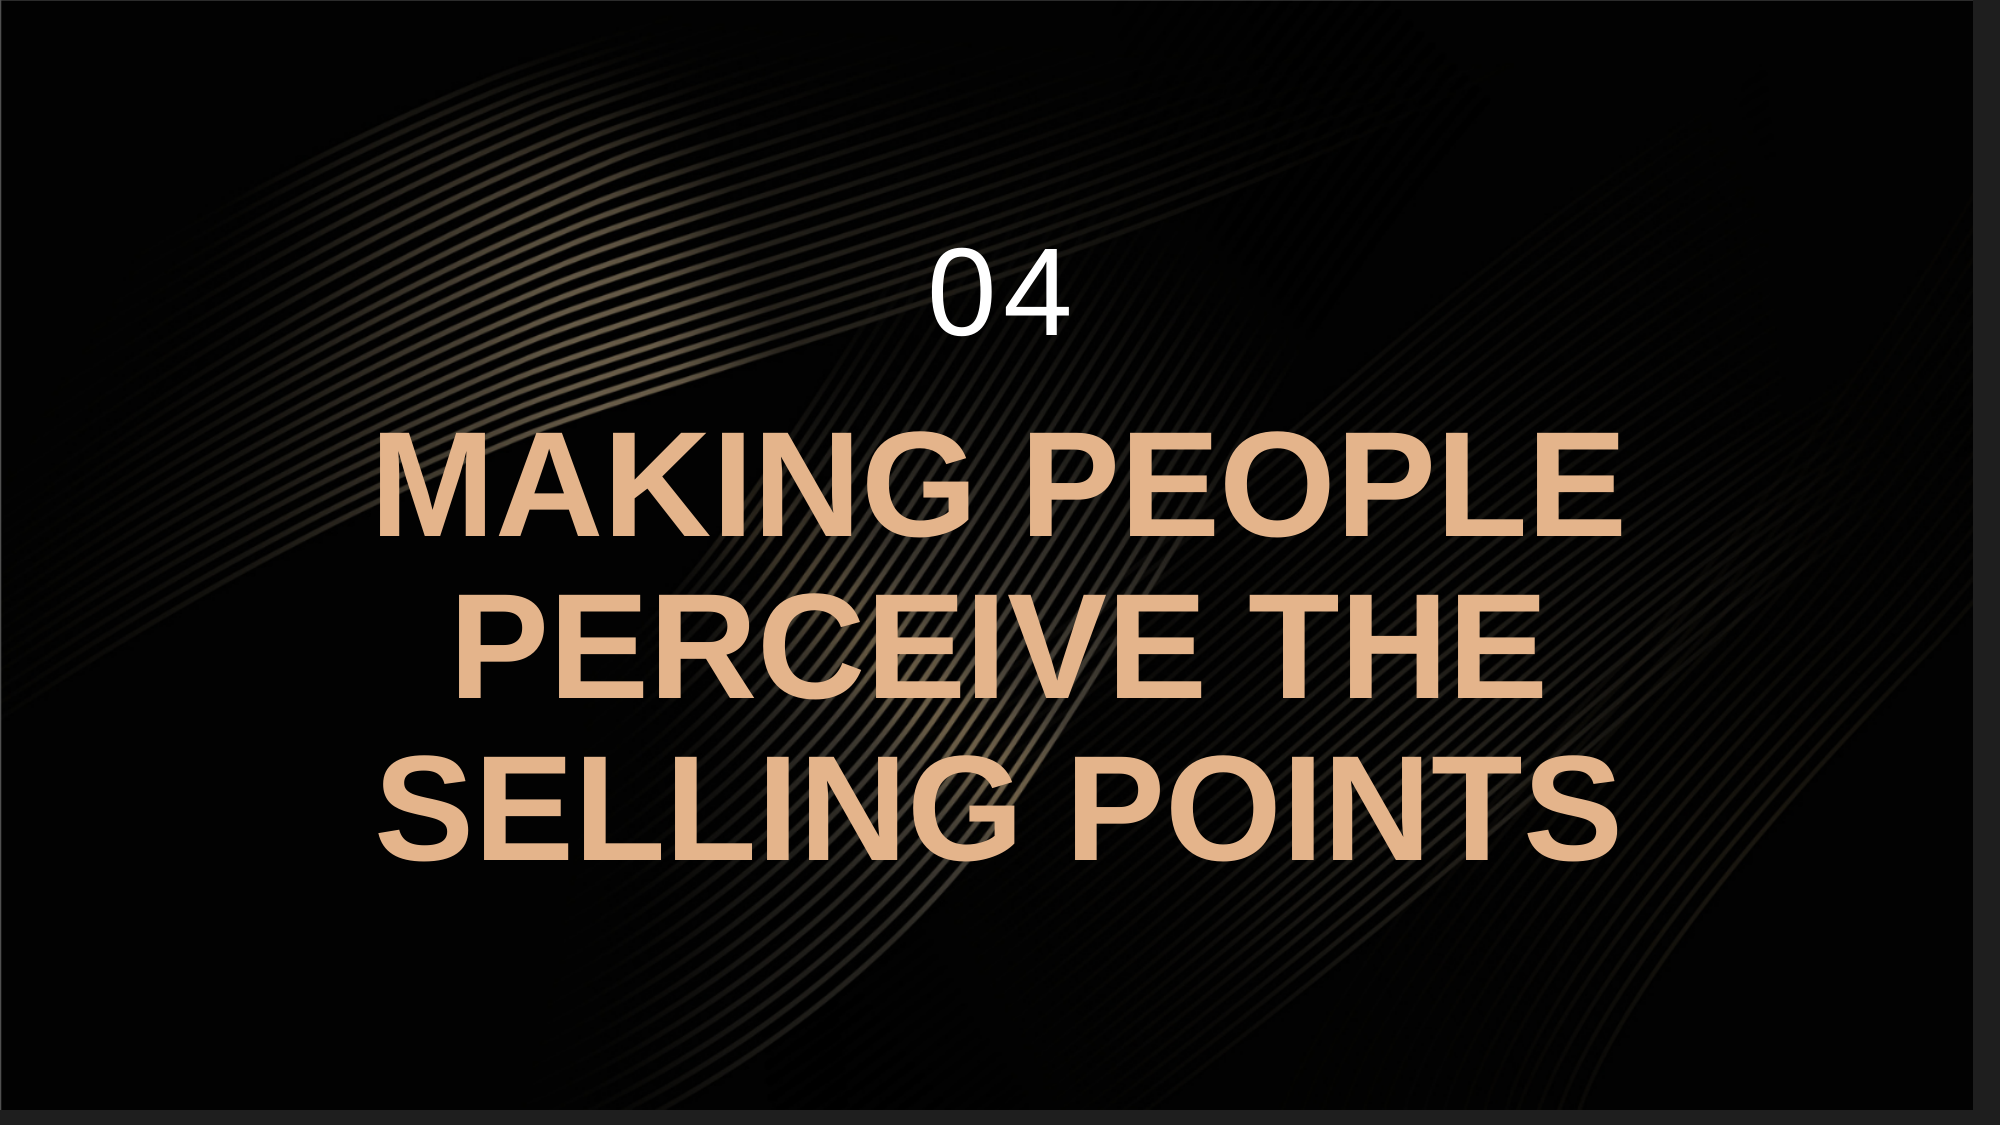

04
# Making people perceive the selling points